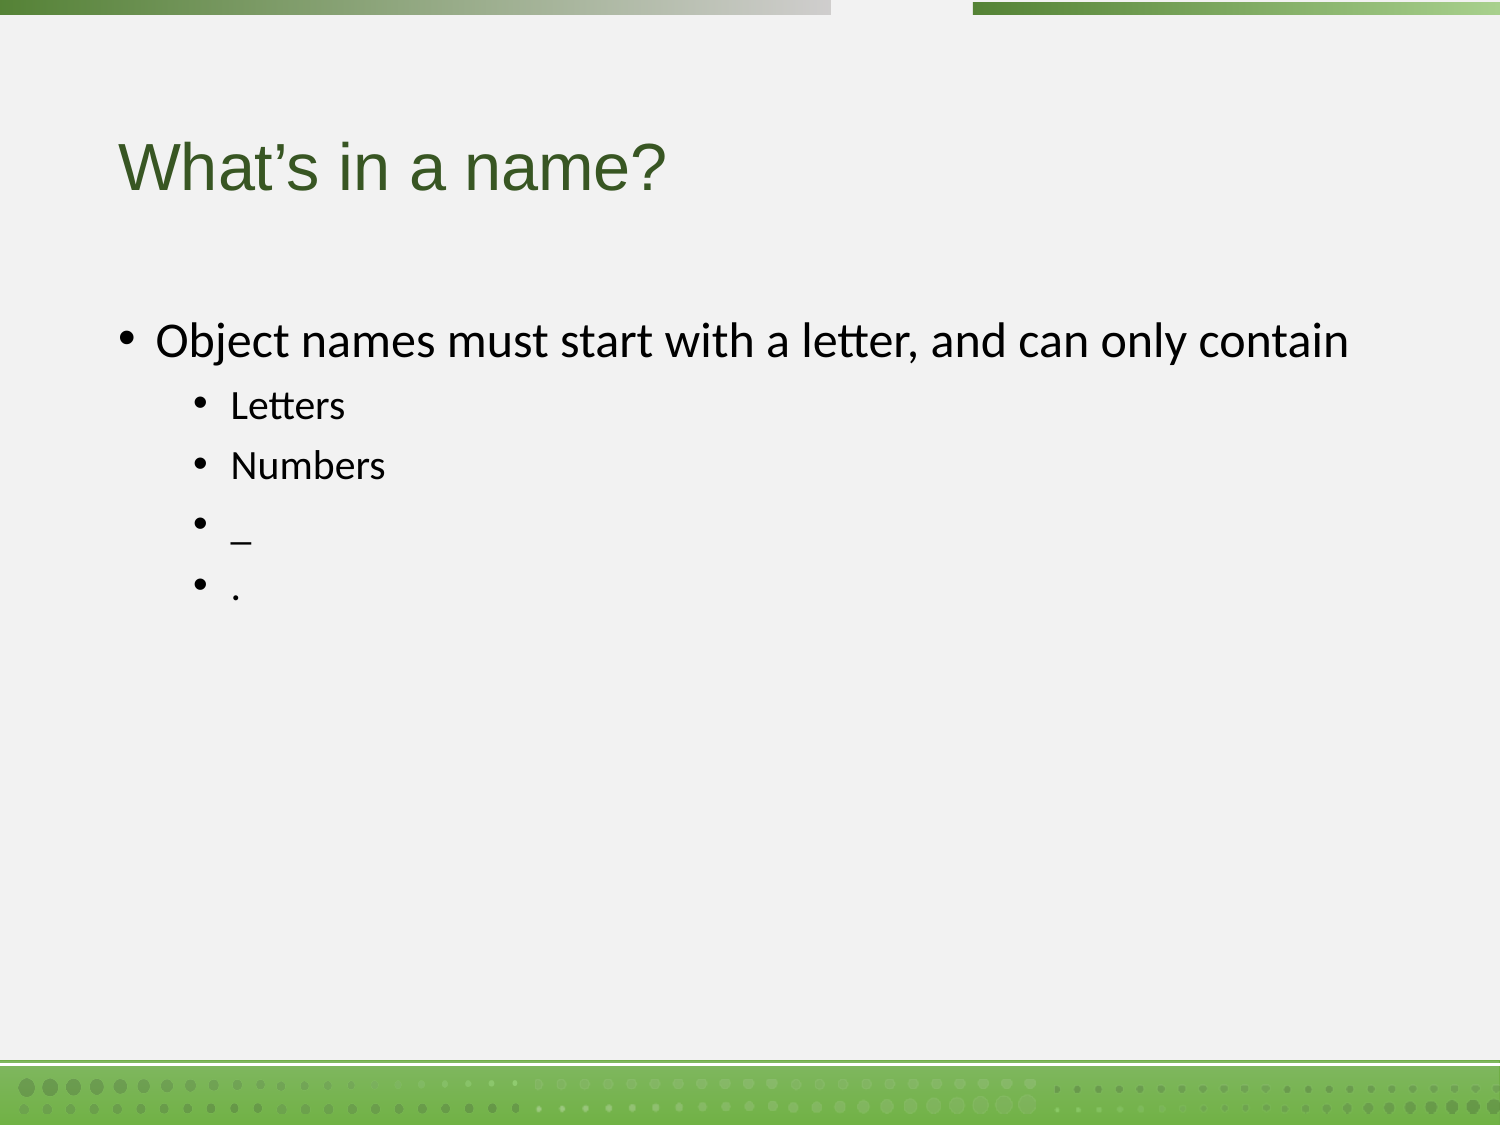

# What’s in a name?
Object names must start with a letter, and can only contain
Letters
Numbers
_
.